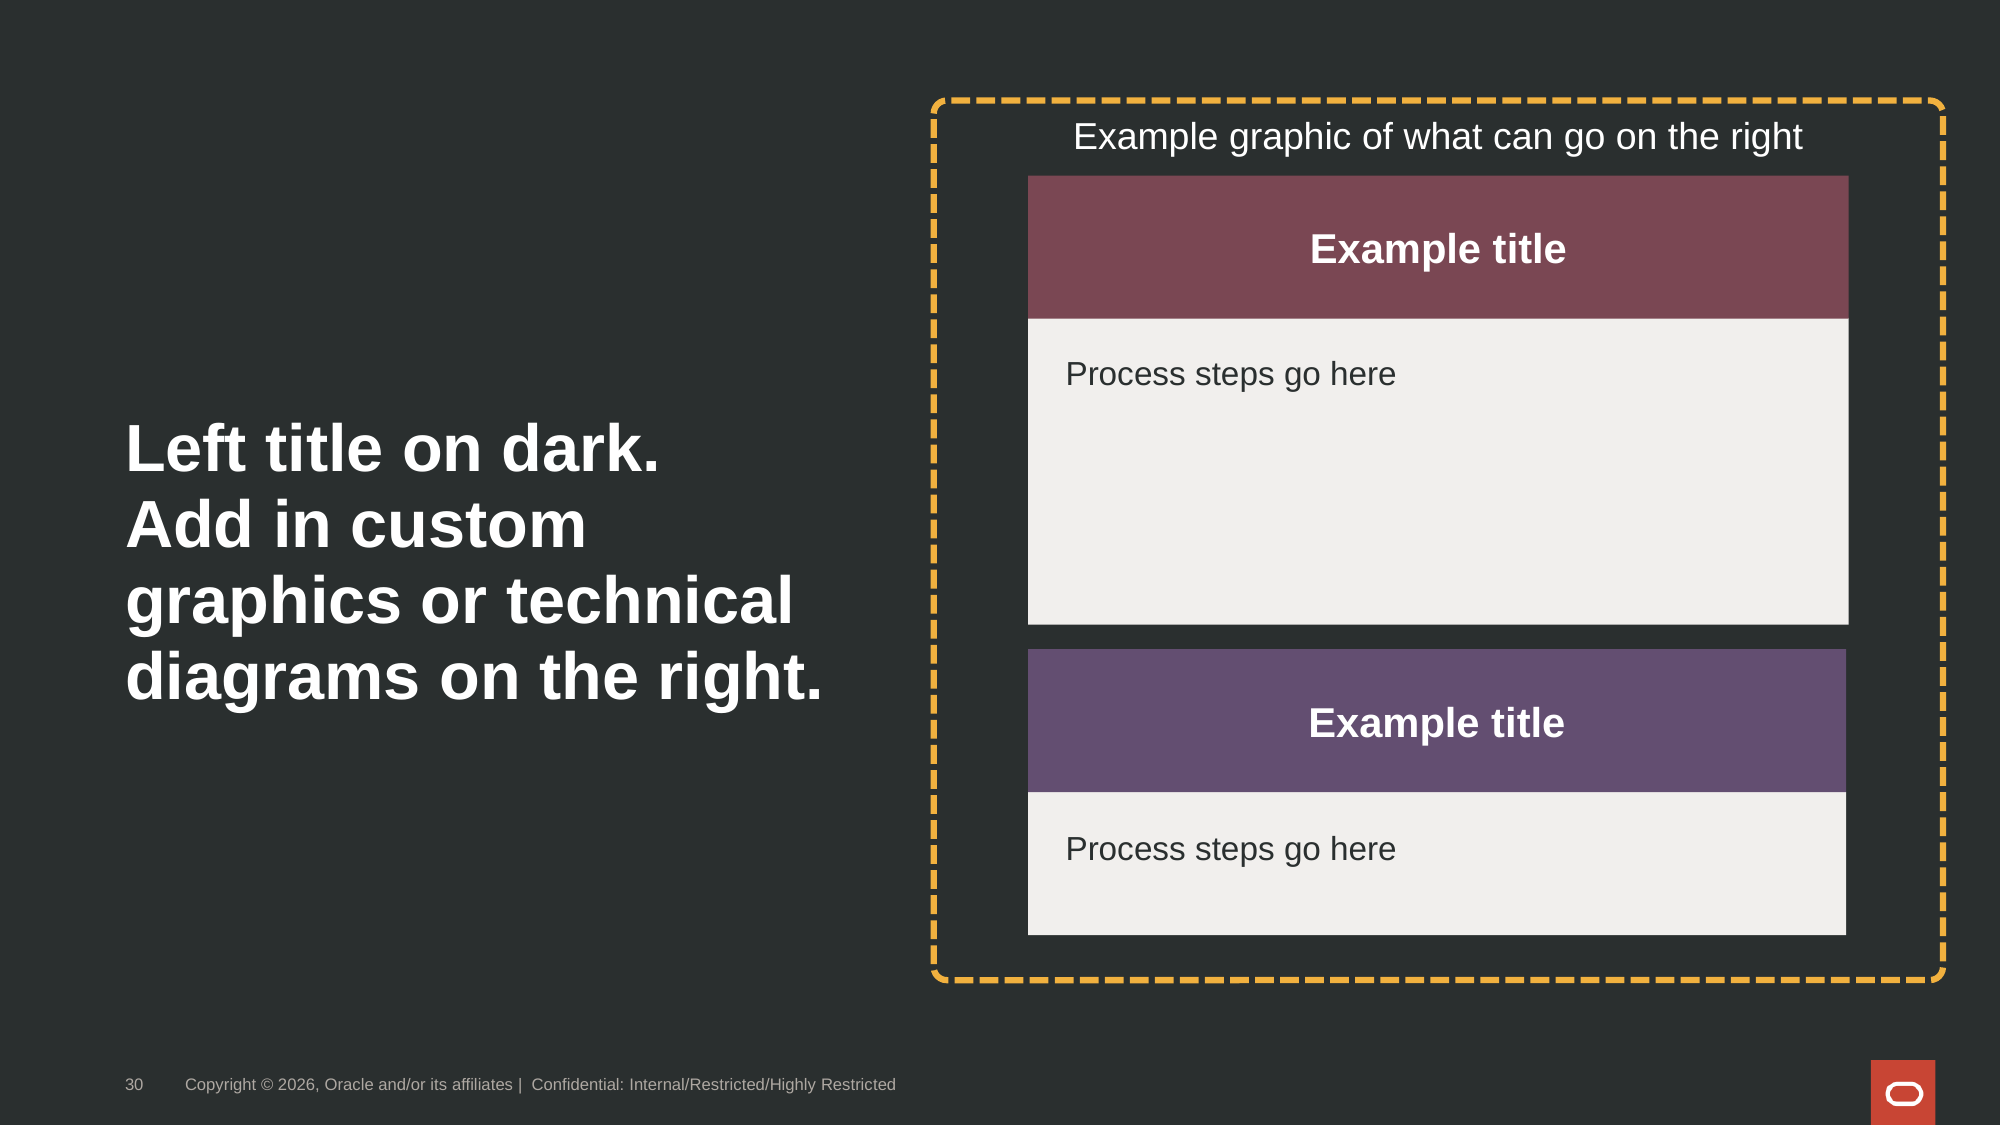

Example graphic of what can go on the right
Example title
Process steps go here
Example title
Process steps go here
# Left title on dark. Add in custom graphics or technical diagrams on the right.
30
Copyright © 2026, Oracle and/or its affiliates |  Confidential: Internal/Restricted/Highly Restricted